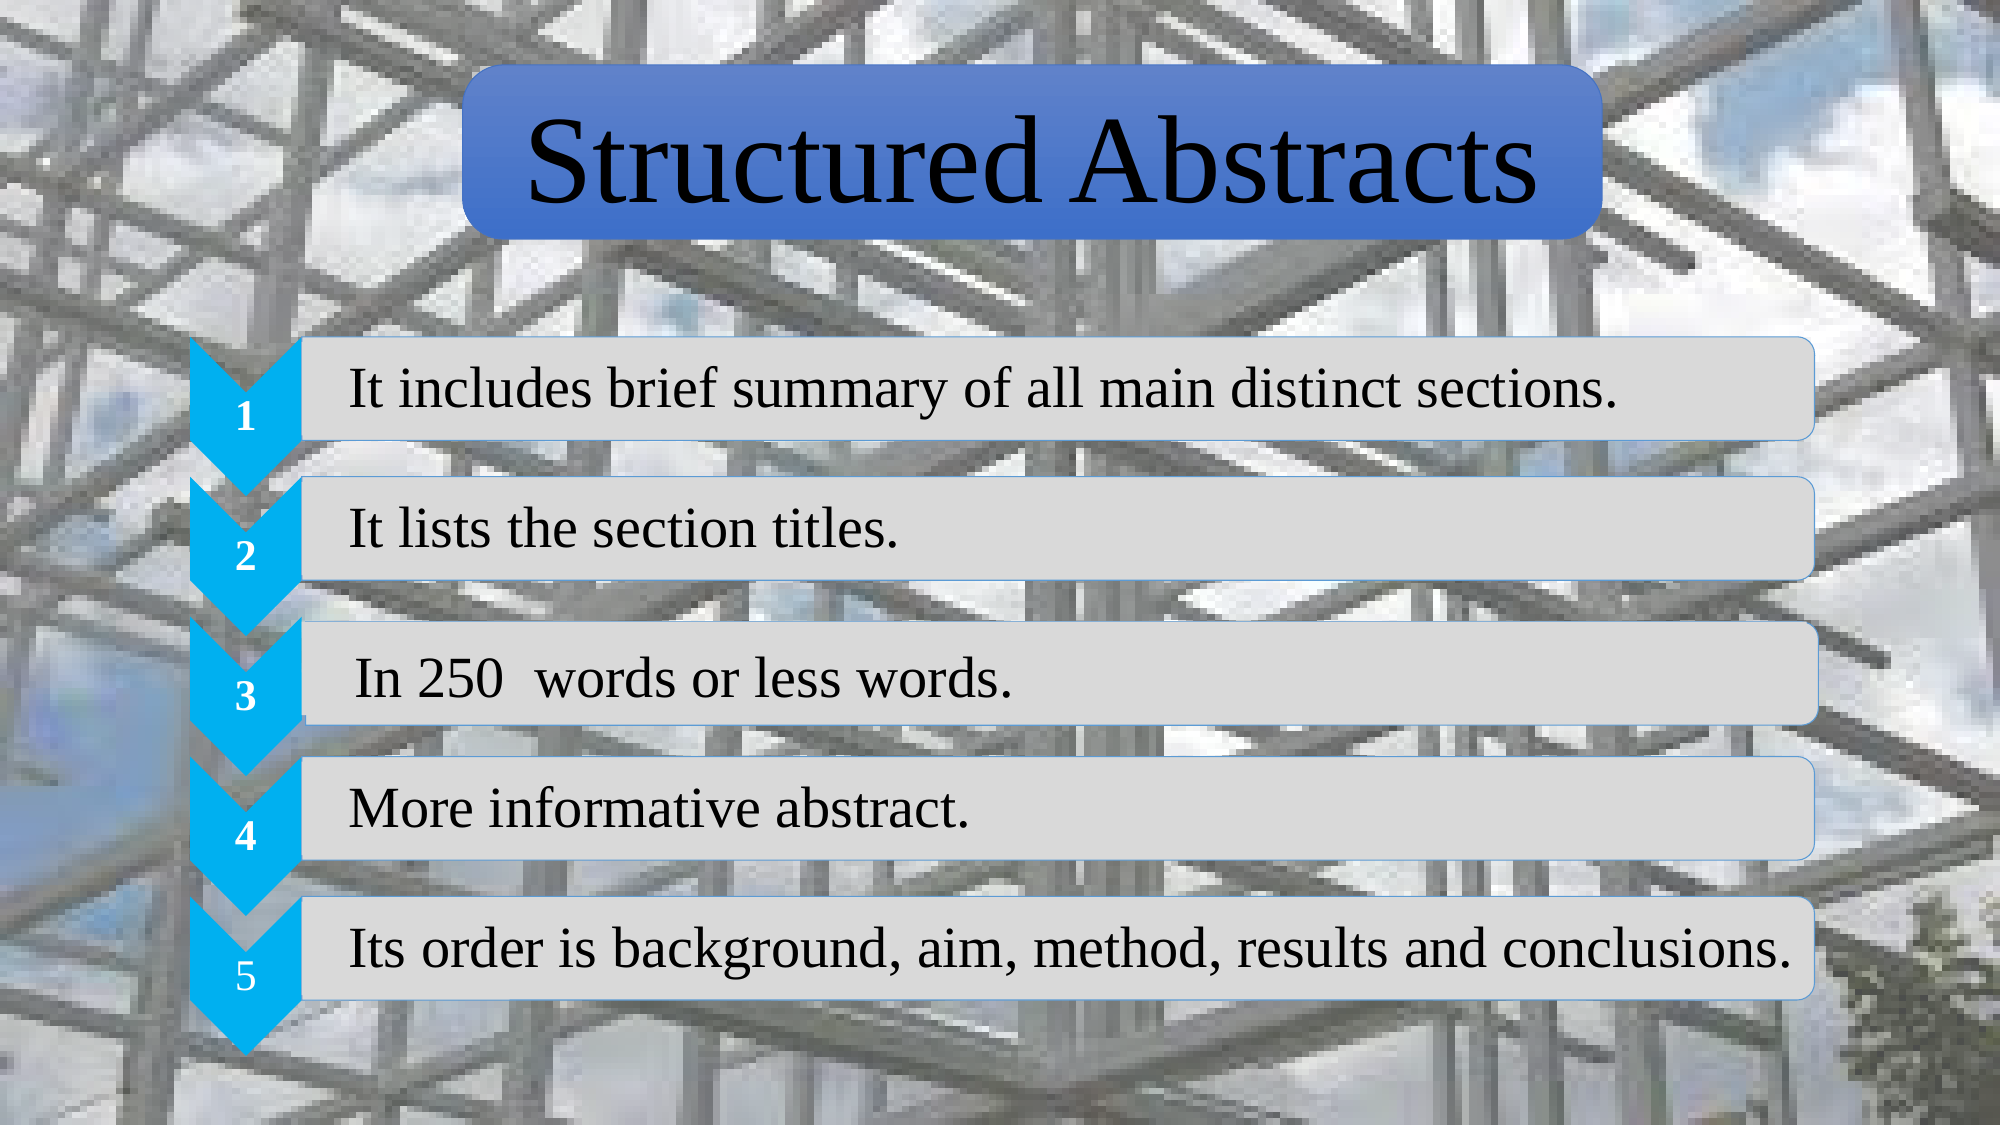

Structured Abstracts

1

It includes brief summary of all main distinct sections.

2

It lists the section titles.

3

In 250  words or less words.

4

More informative abstract.

Its order is background, aim, method, results and conclusions.

5